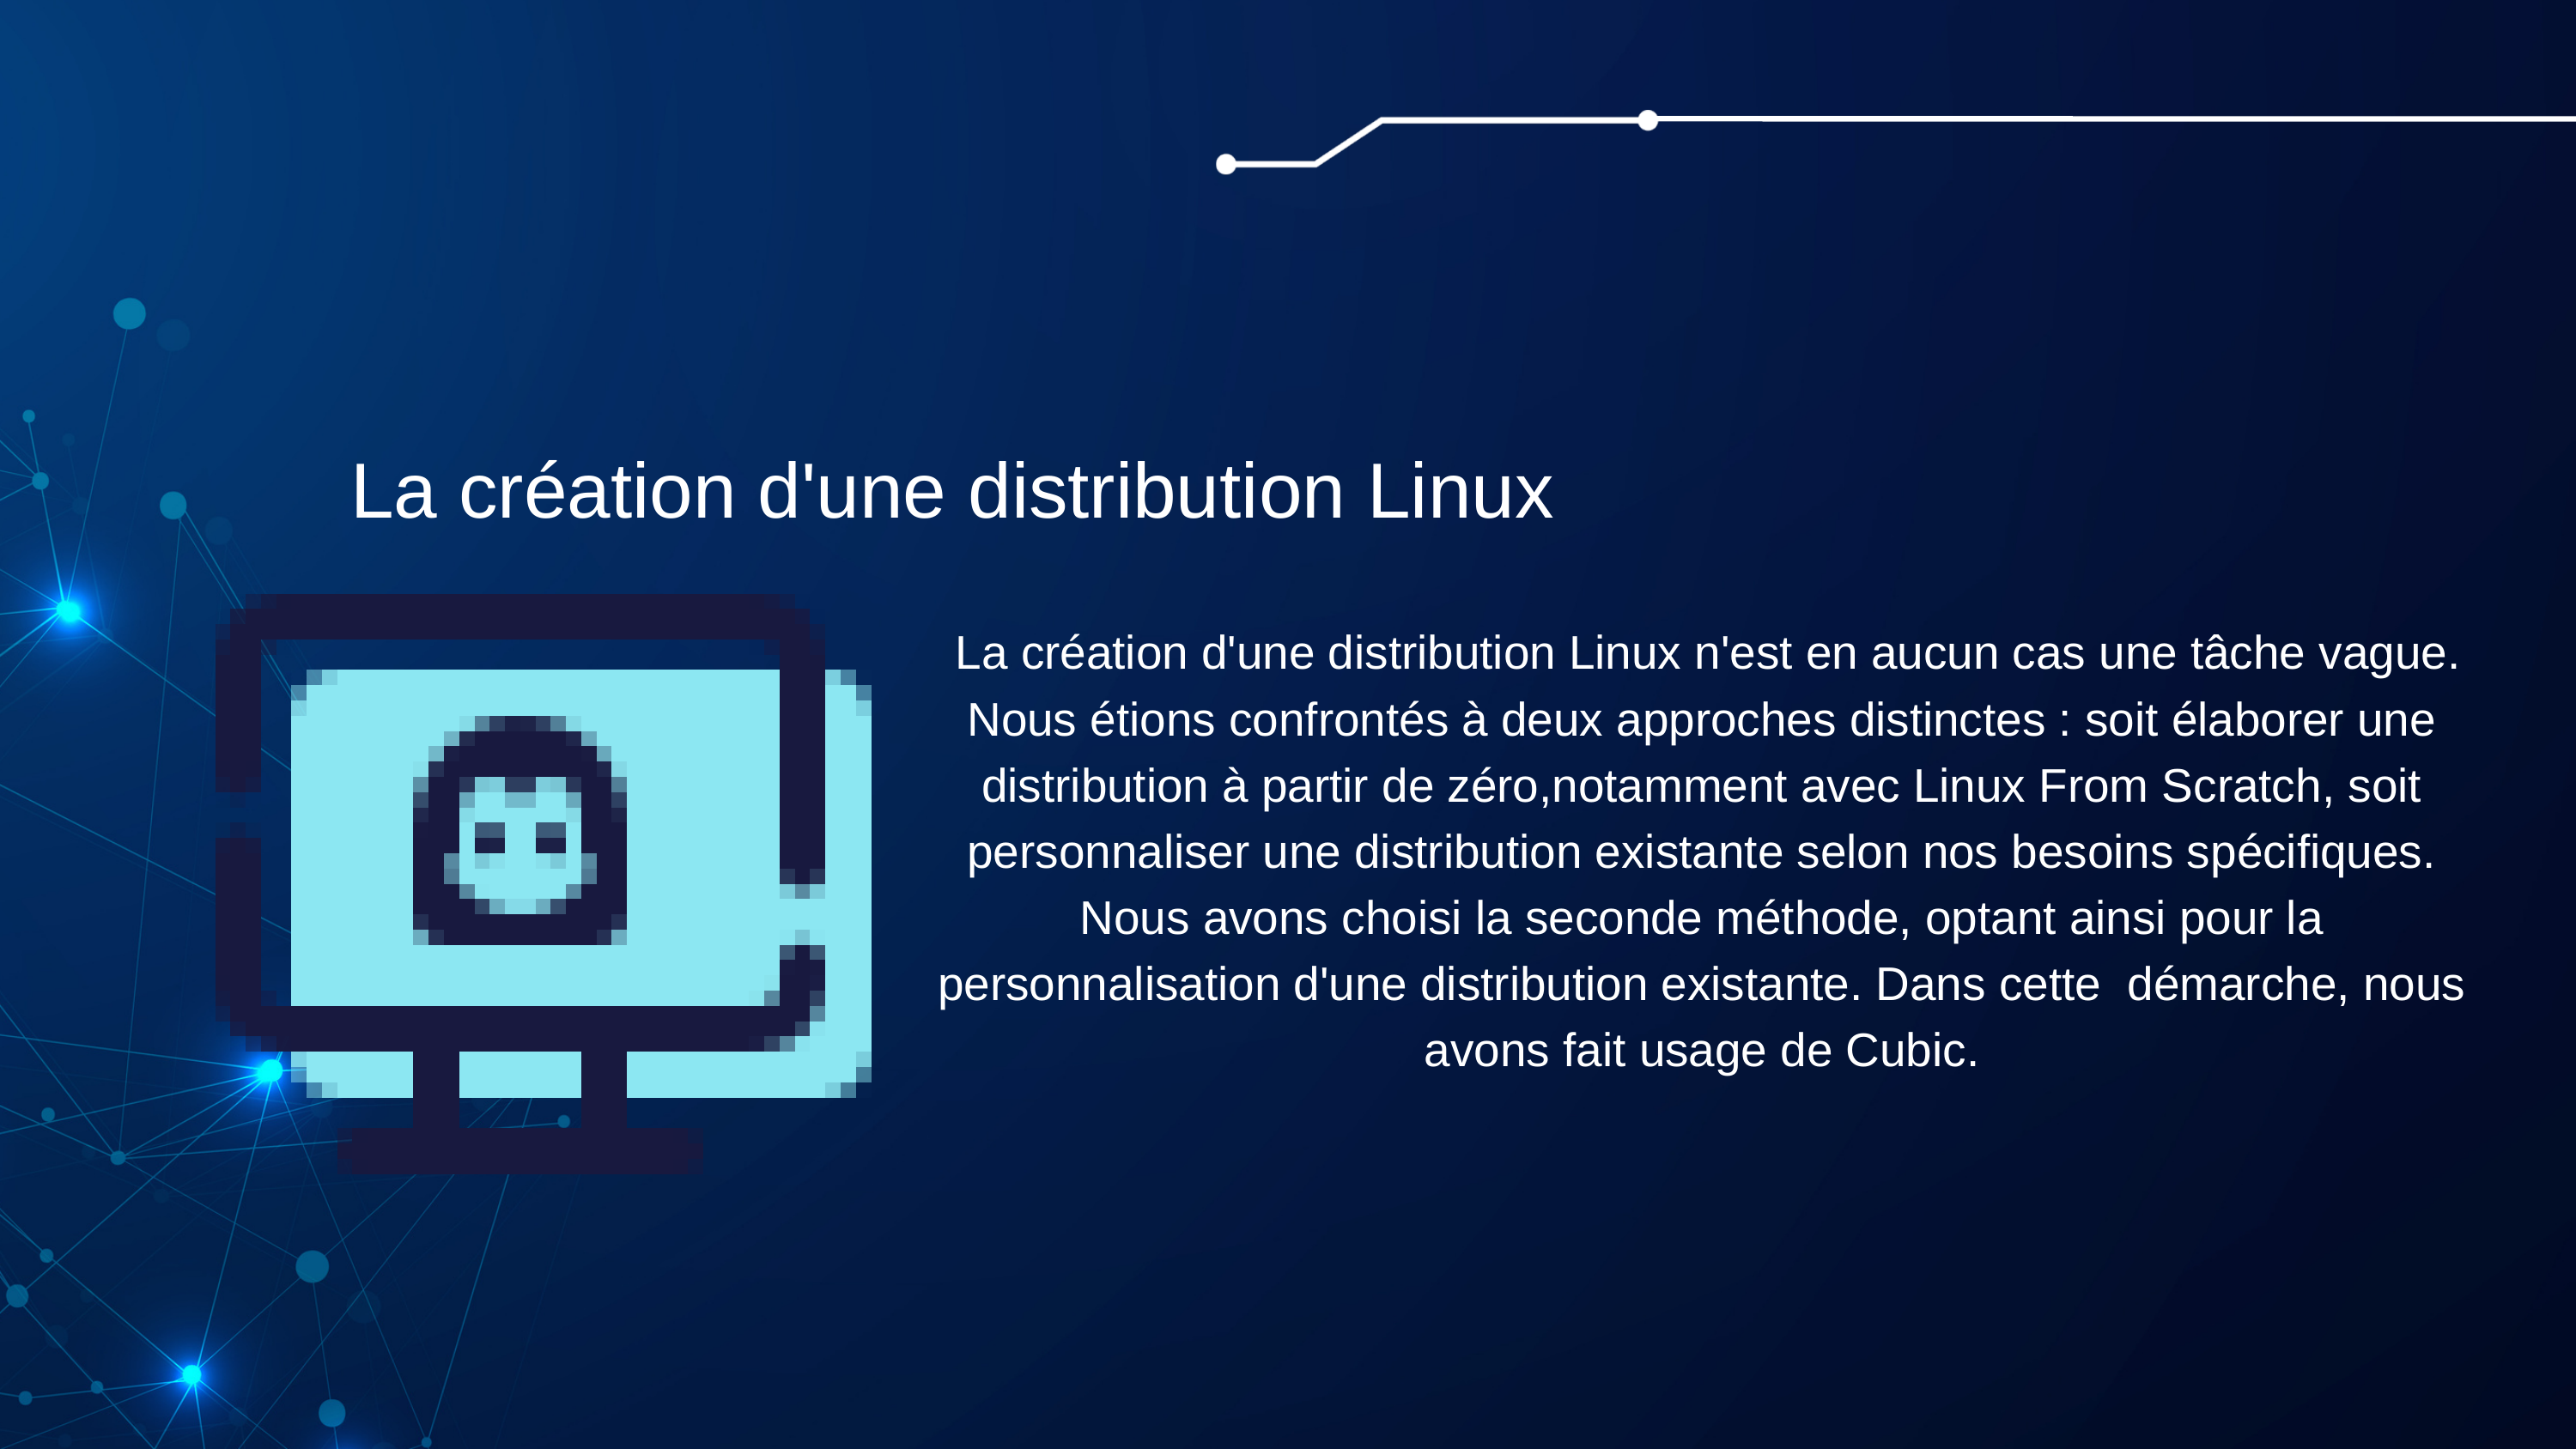

La création d'une distribution Linux

 La création d'une distribution Linux n'est en aucun cas une tâche vague. Nous étions confrontés à deux approches distinctes : soit élaborer une distribution à partir de zéro,notamment avec Linux From Scratch, soit personnaliser une distribution existante selon nos besoins spécifiques. Nous avons choisi la seconde méthode, optant ainsi pour la personnalisation d'une distribution existante. Dans cette  démarche, nous avons fait usage de Cubic.